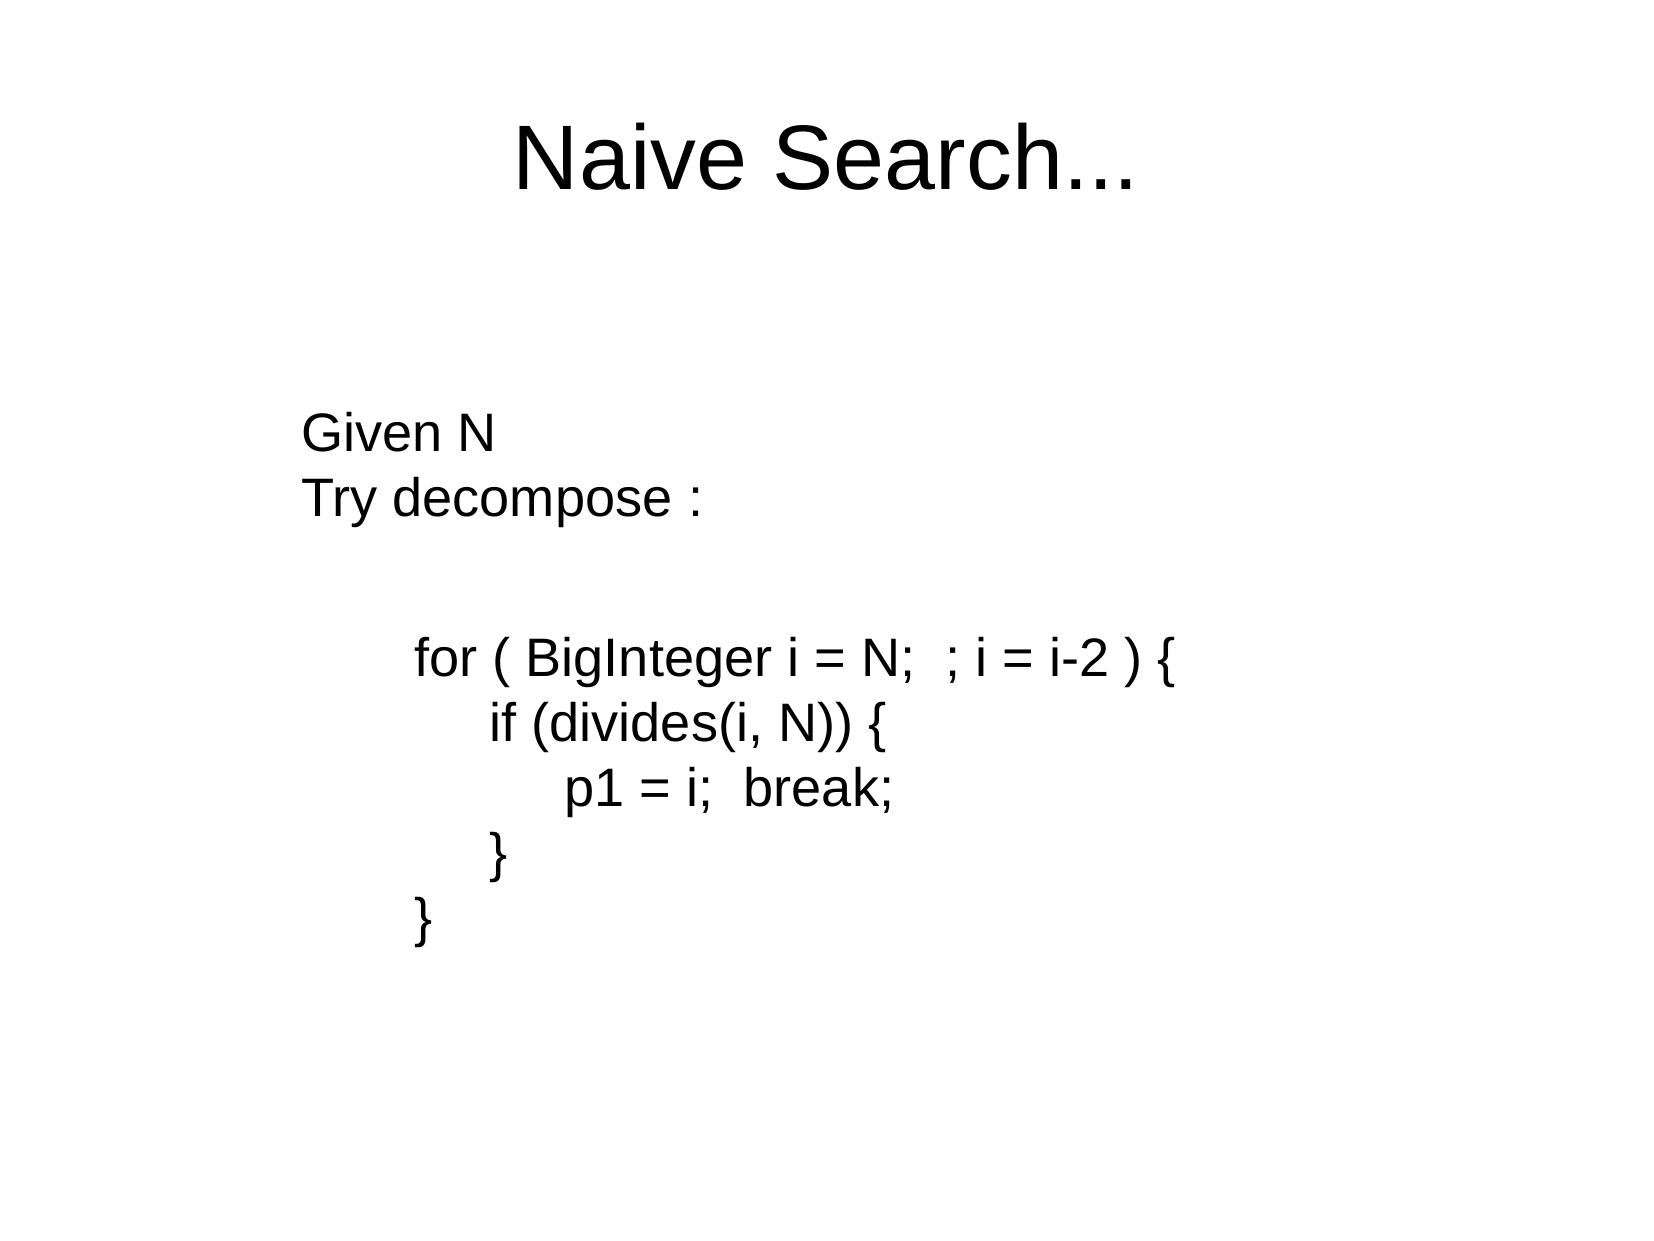

Naive Search...
Given N
Try decompose :

for ( BigInteger i = N;  ; i = i-2 ) {
     if (divides(i, N)) {
          p1 = i;  break;
     }
}